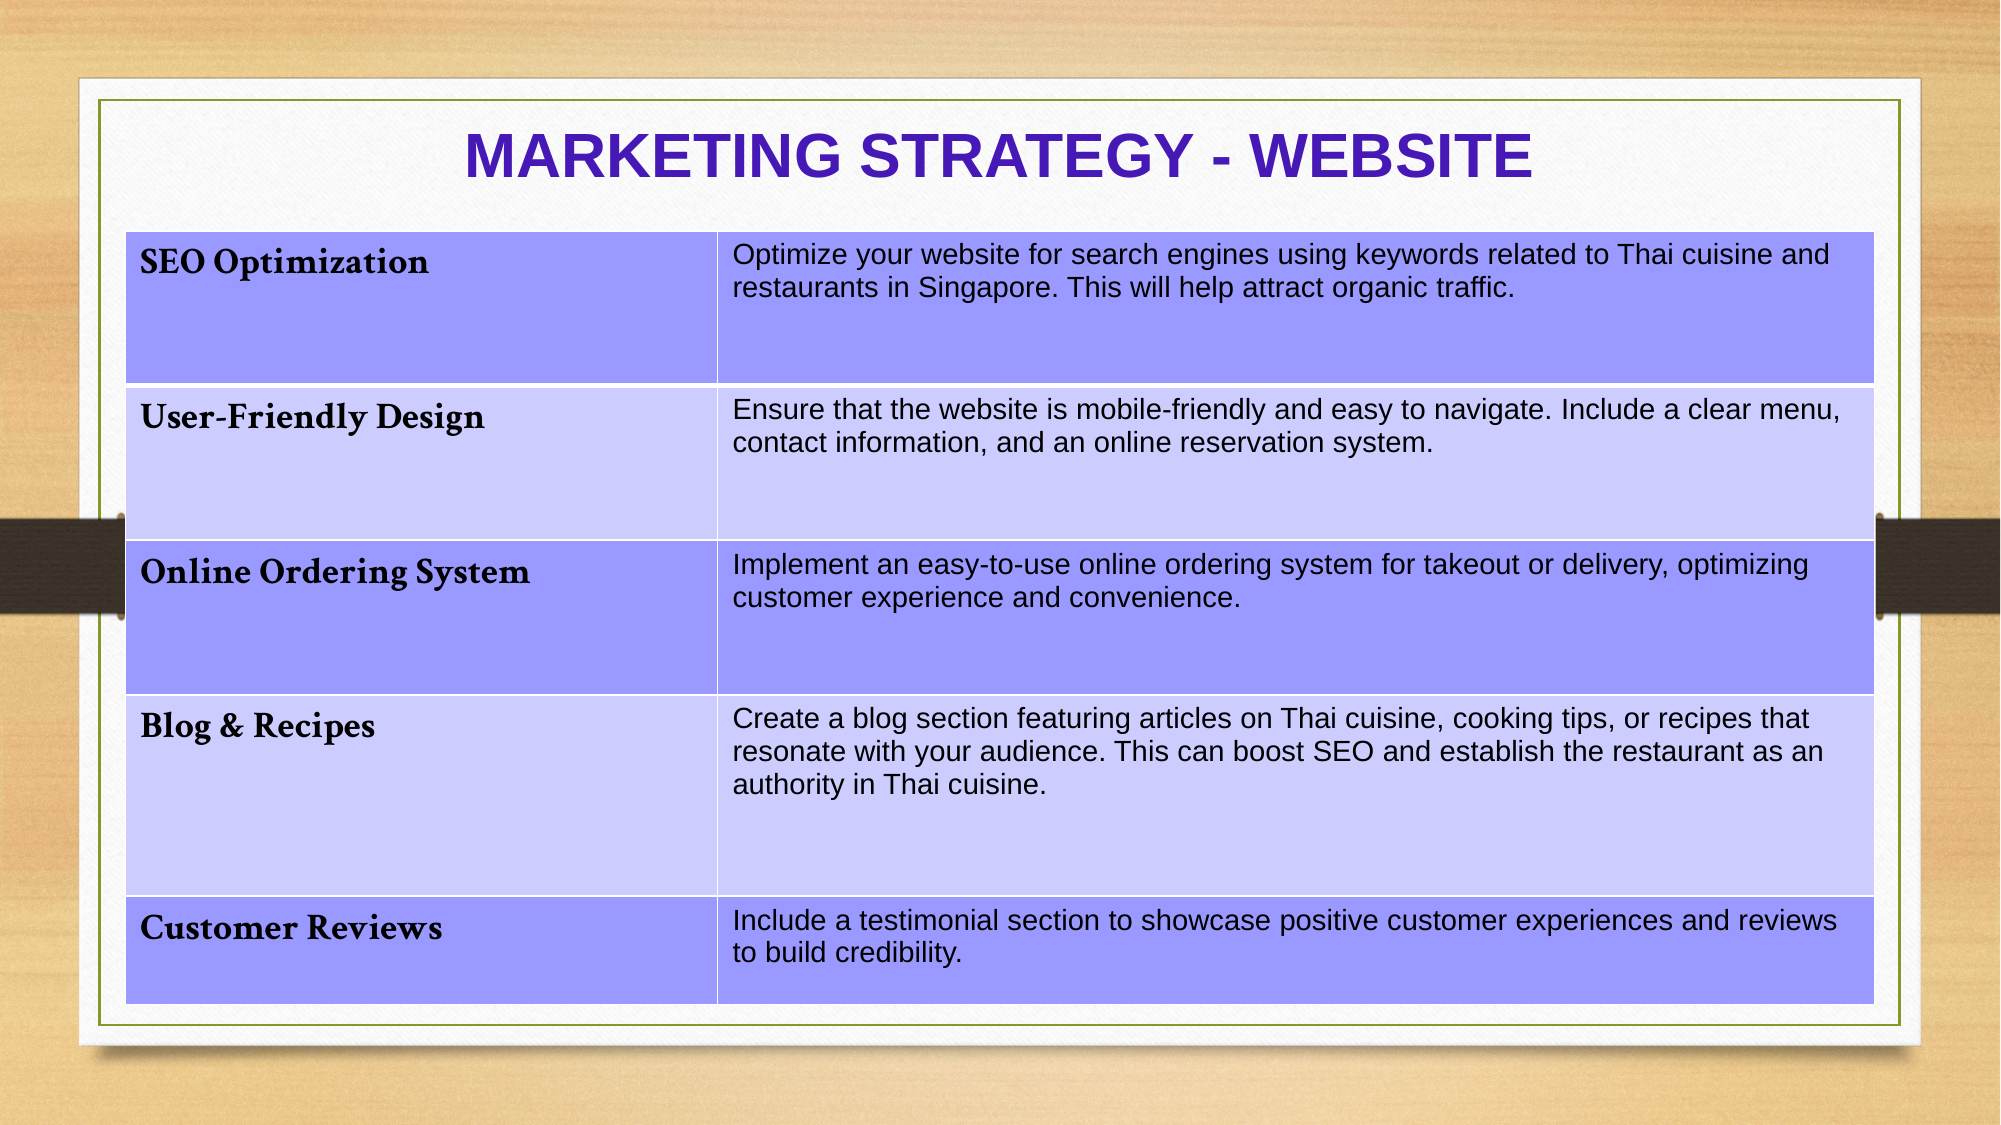

MARKETING STRATEGY - WEBSITE
| SEO Optimization | Optimize your website for search engines using keywords related to Thai cuisine and restaurants in Singapore. This will help attract organic traffic. |
| --- | --- |
| User-Friendly Design | Ensure that the website is mobile-friendly and easy to navigate. Include a clear menu, contact information, and an online reservation system. |
| Online Ordering System | Implement an easy-to-use online ordering system for takeout or delivery, optimizing customer experience and convenience. |
| Blog & Recipes | Create a blog section featuring articles on Thai cuisine, cooking tips, or recipes that resonate with your audience. This can boost SEO and establish the restaurant as an authority in Thai cuisine. |
| Customer Reviews | Include a testimonial section to showcase positive customer experiences and reviews to build credibility. |